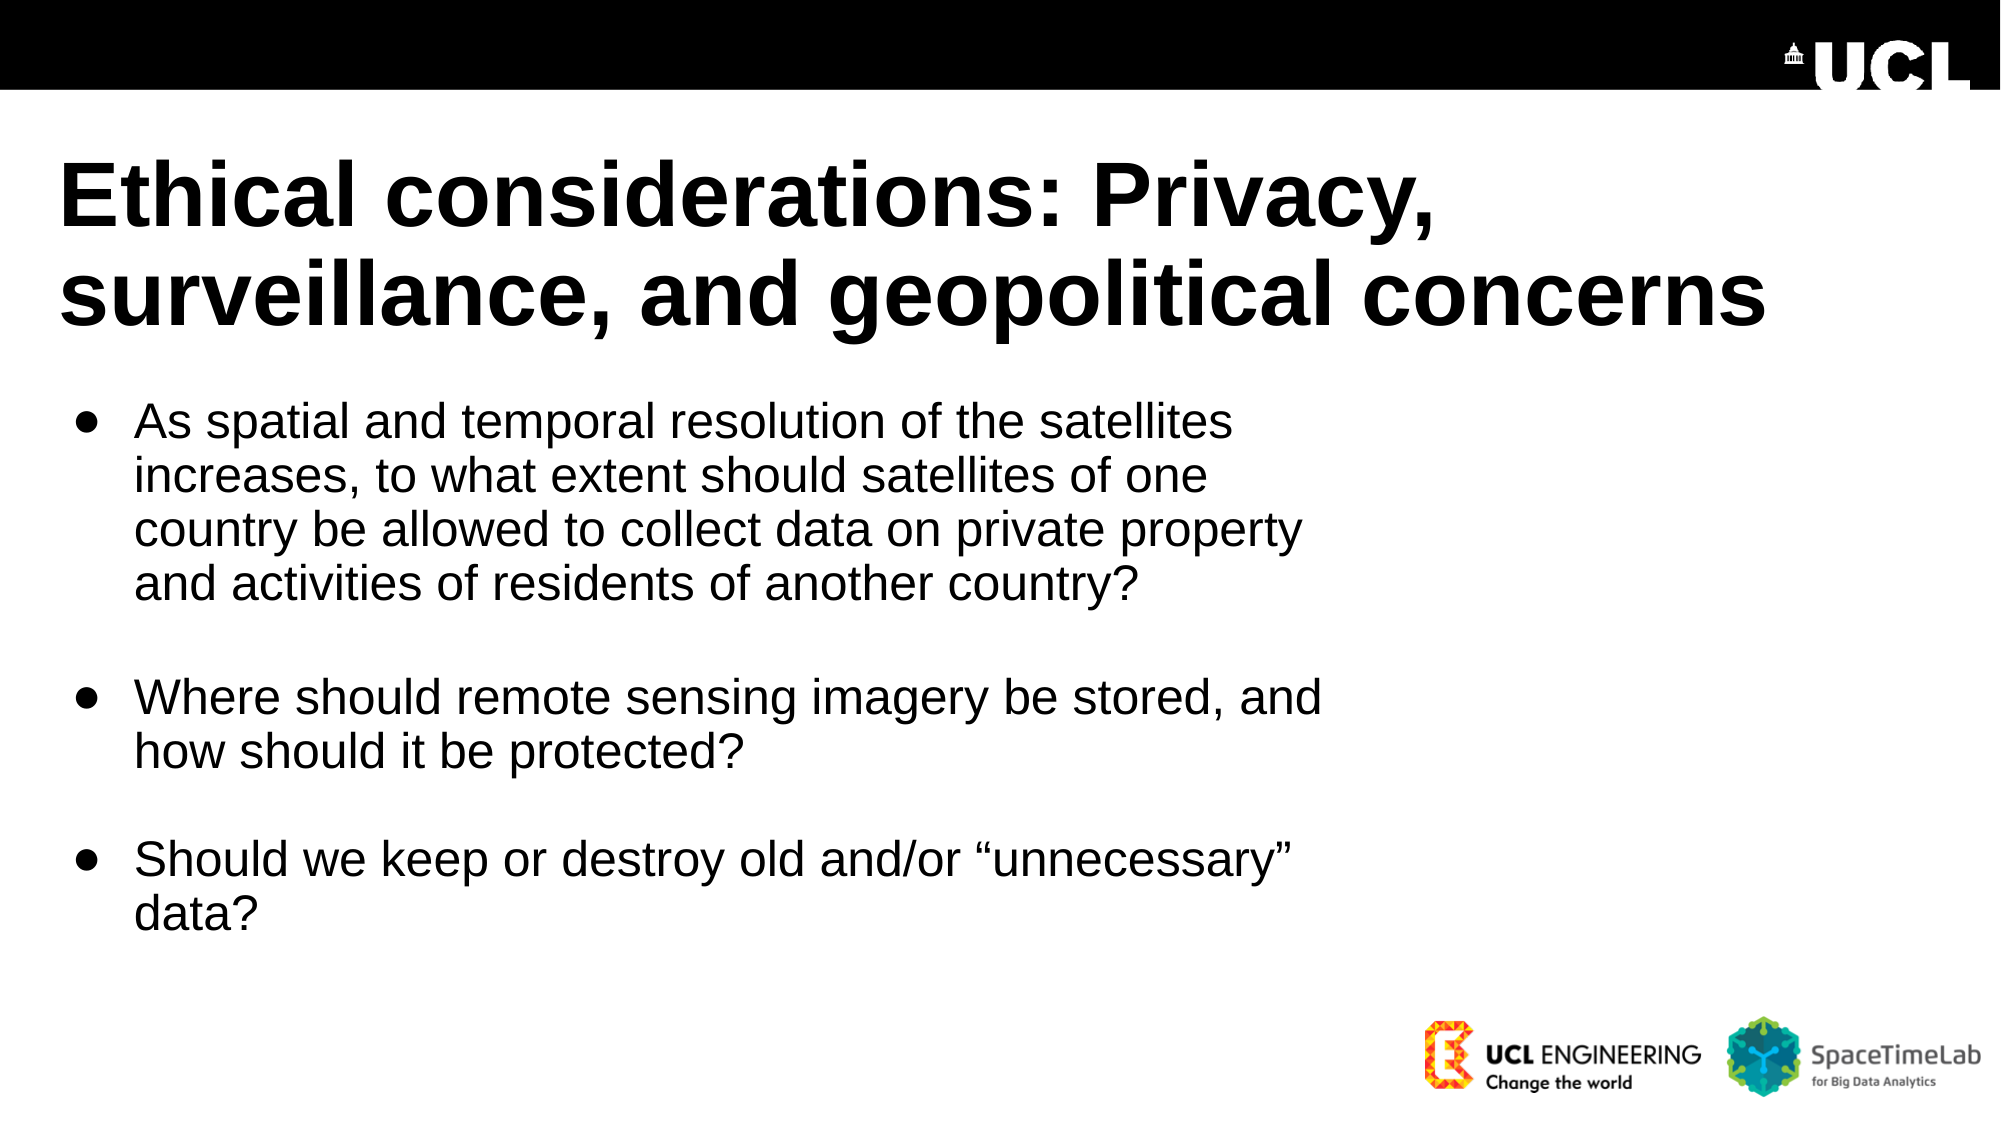

# Ethical considerations: Privacy, surveillance, and geopolitical concerns
As spatial and temporal resolution of the satellites increases, to what extent should satellites of one country be allowed to collect data on private property and activities of residents of another country?
Where should remote sensing imagery be stored, and how should it be protected?
Should we keep or destroy old and/or “unnecessary” data?